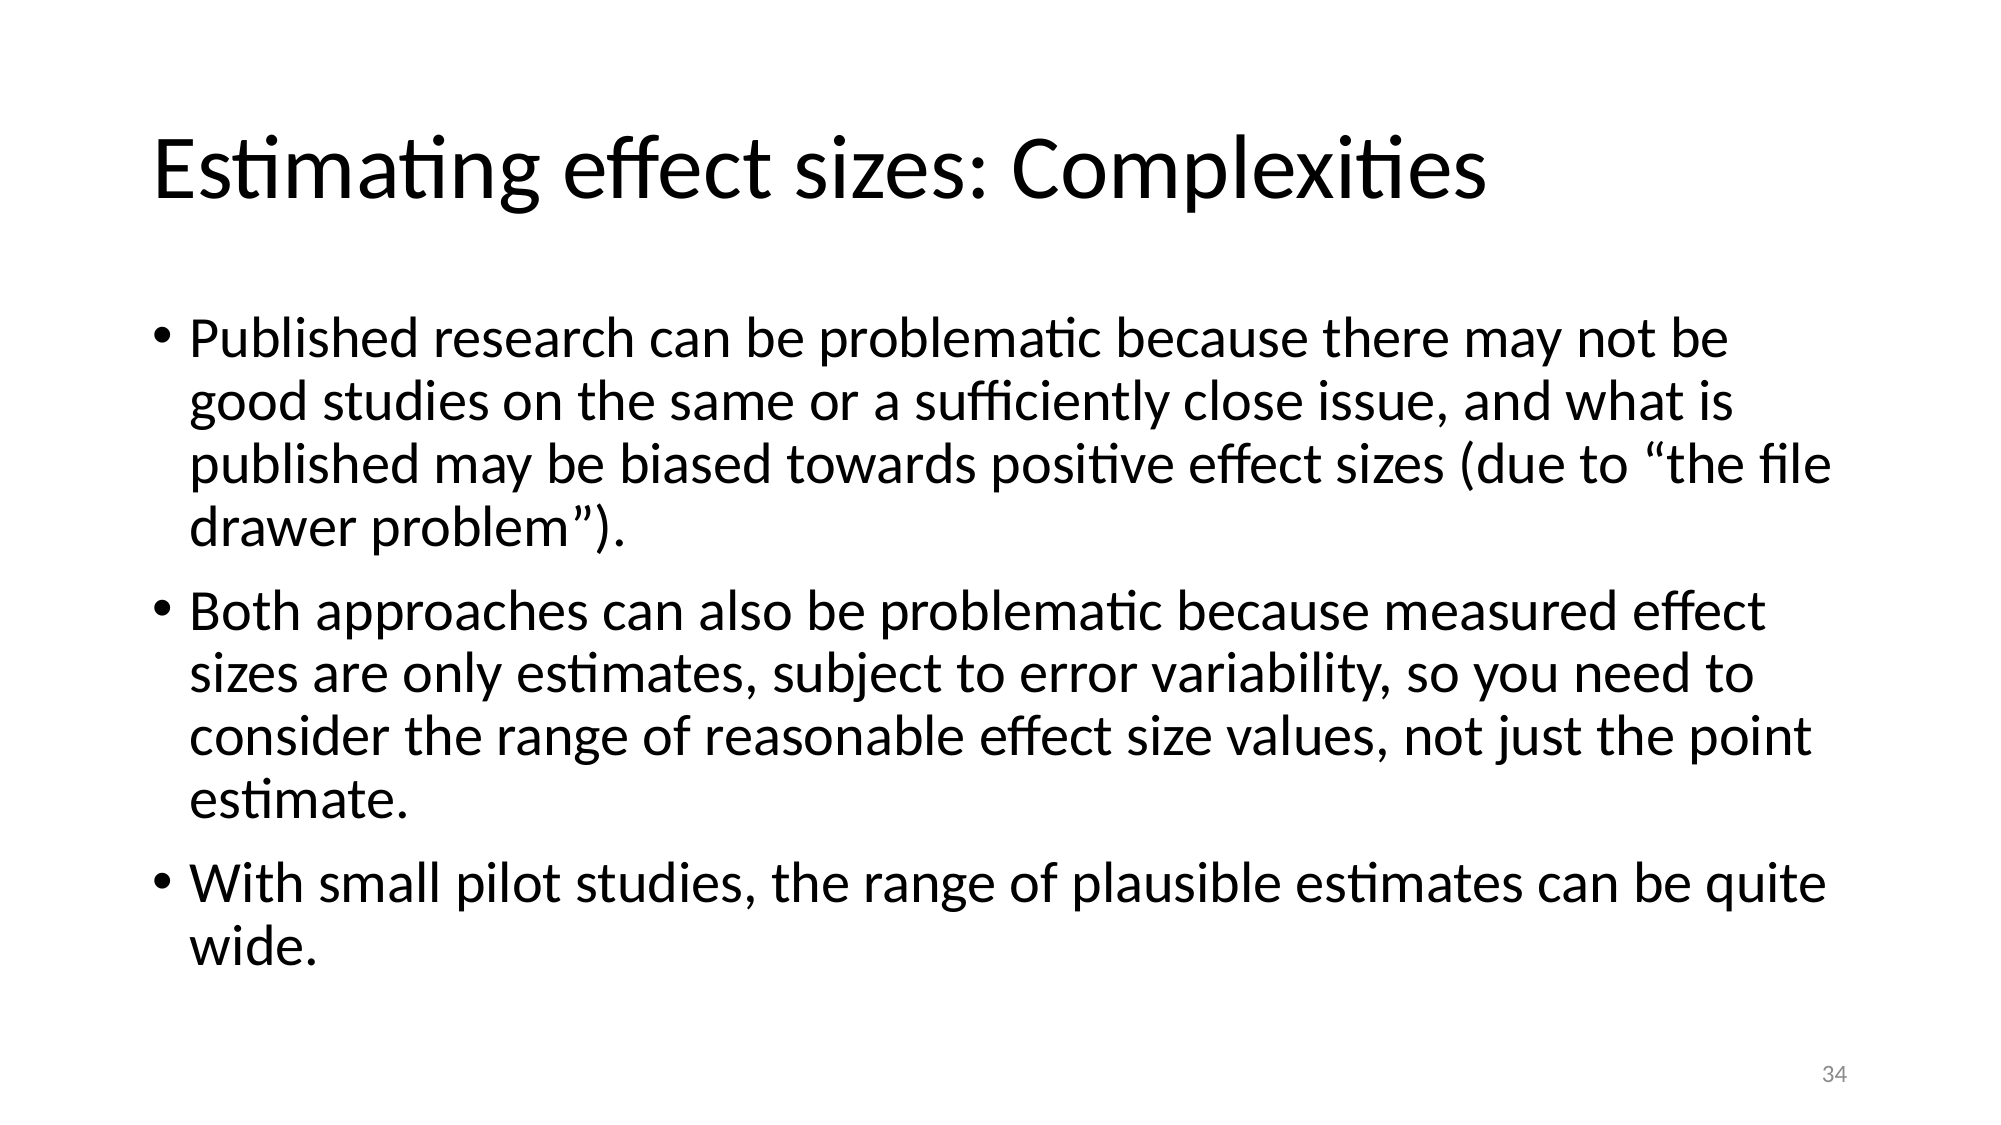

# Estimating effect sizes: Complexities
Published research can be problematic because there may not be good studies on the same or a sufficiently close issue, and what is published may be biased towards positive effect sizes (due to “the file drawer problem”).
Both approaches can also be problematic because measured effect sizes are only estimates, subject to error variability, so you need to consider the range of reasonable effect size values, not just the point estimate.
With small pilot studies, the range of plausible estimates can be quite wide.

34